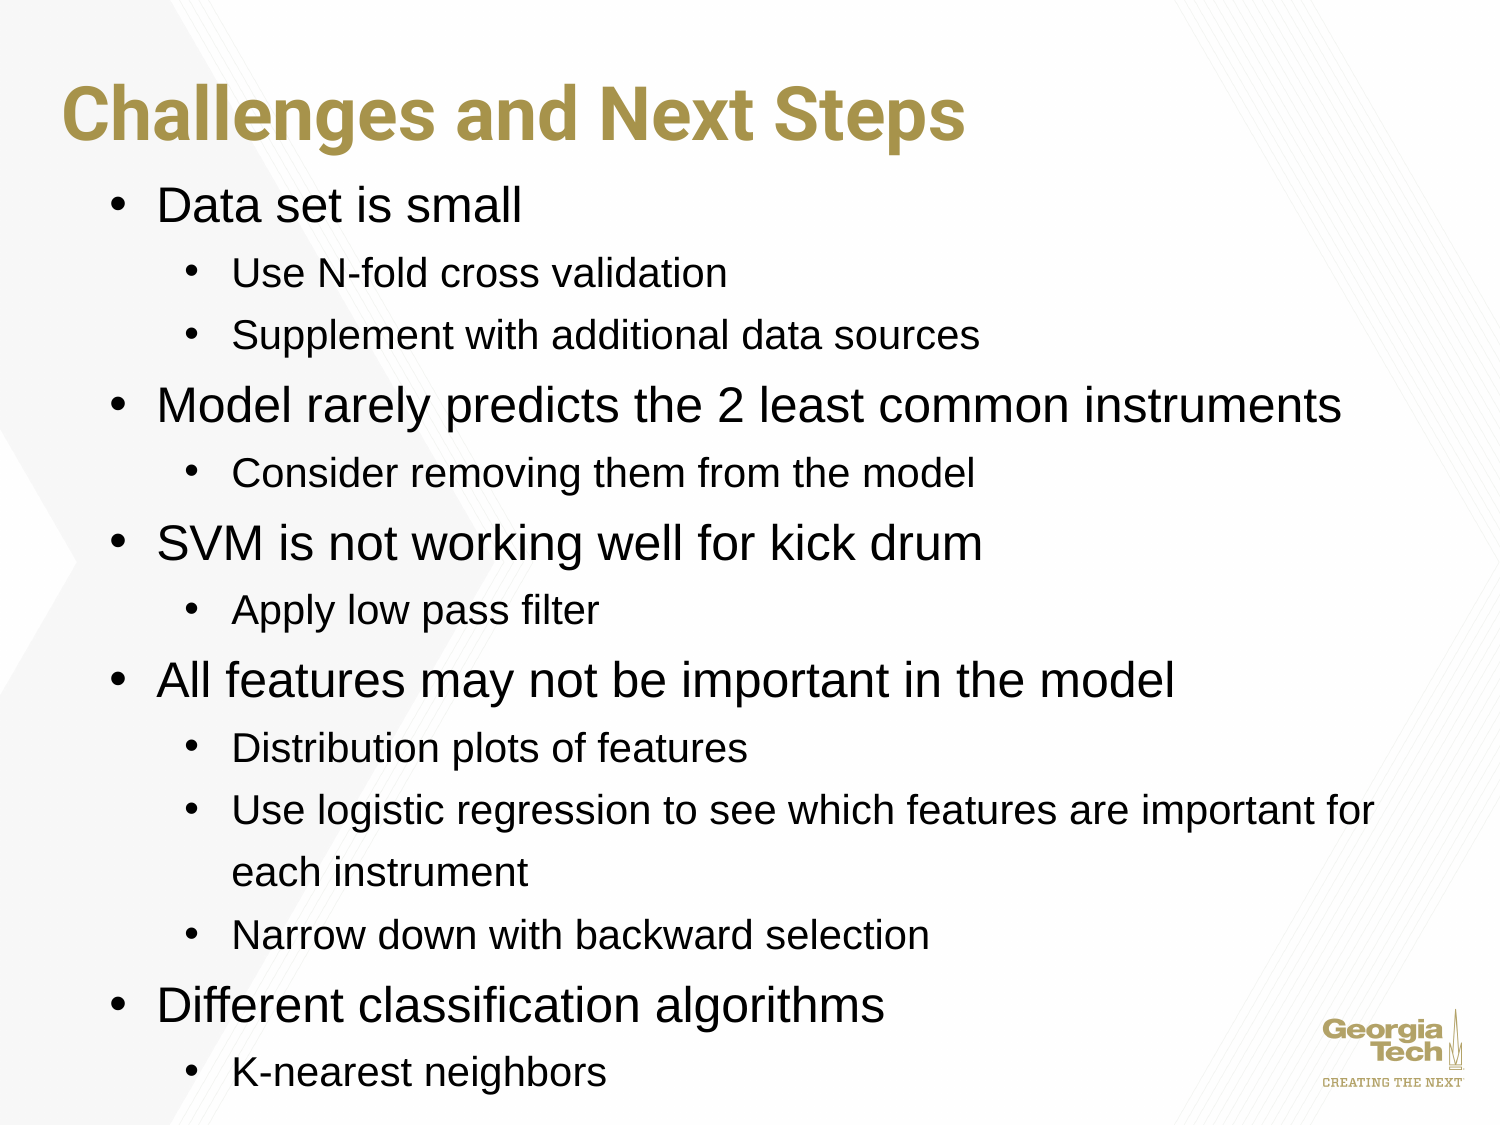

# Challenges and Next Steps
Data set is small
Use N-fold cross validation
Supplement with additional data sources
Model rarely predicts the 2 least common instruments
Consider removing them from the model
SVM is not working well for kick drum
Apply low pass filter
All features may not be important in the model
Distribution plots of features
Use logistic regression to see which features are important for each instrument
Narrow down with backward selection
Different classification algorithms
K-nearest neighbors